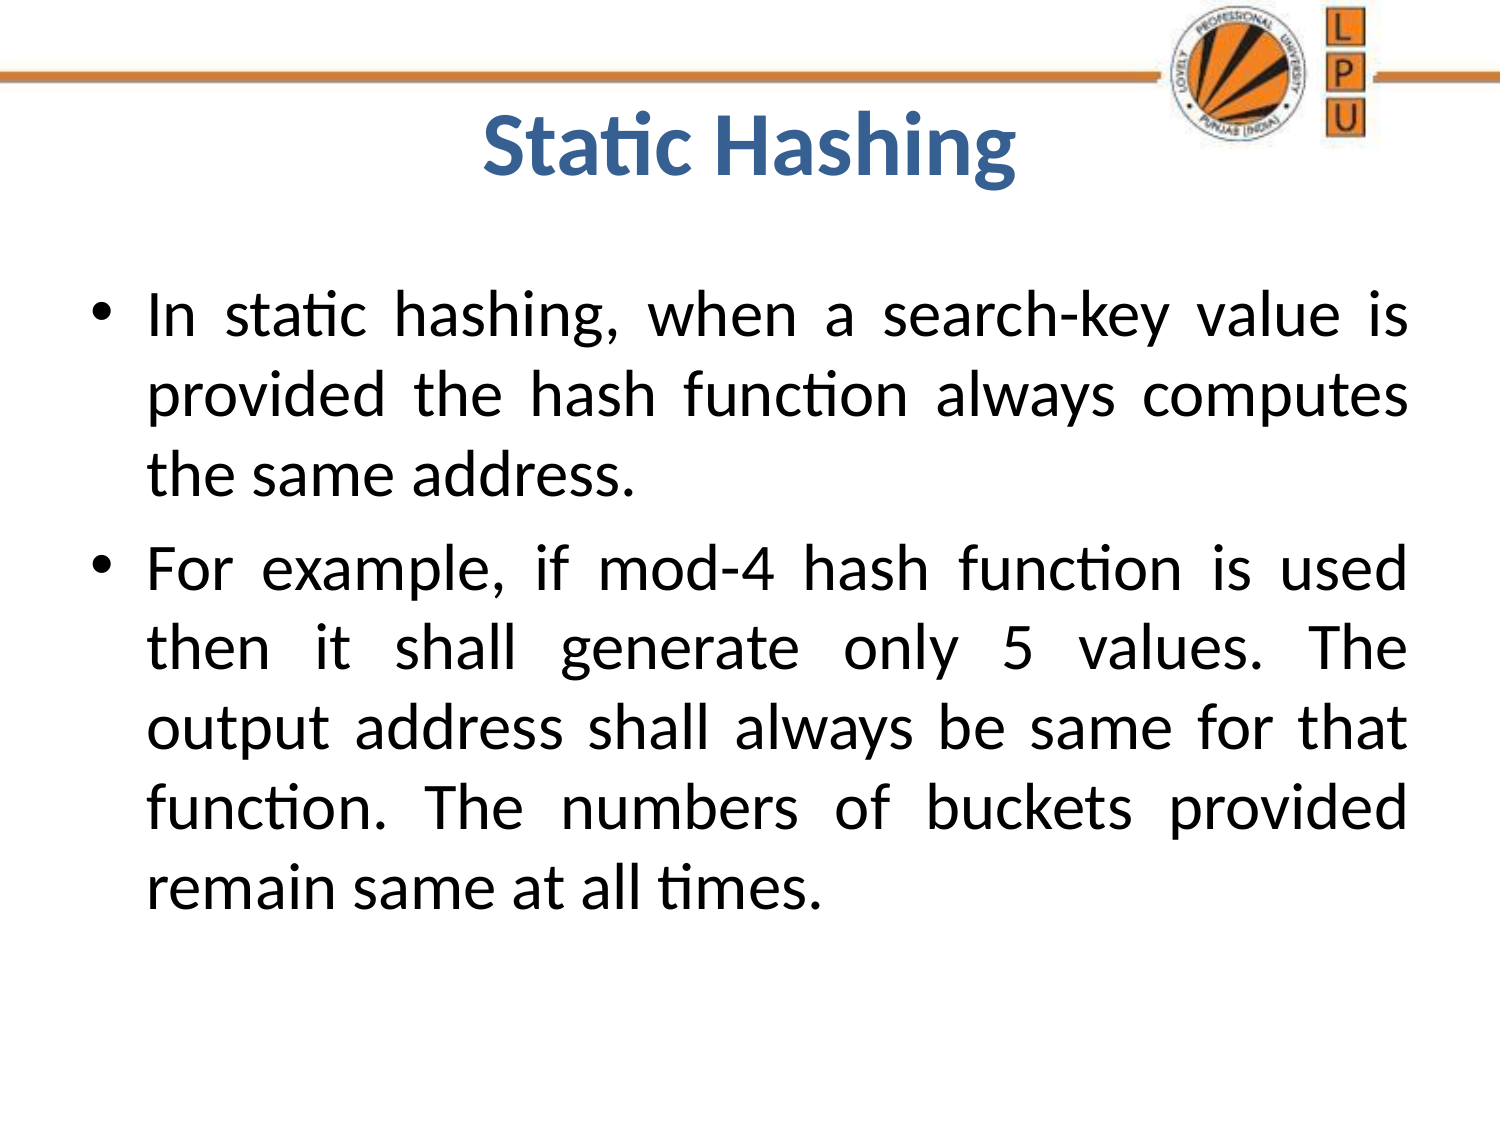

# Static Hashing
In static hashing, when a search-key value is provided the hash function always computes the same address.
For example, if mod-4 hash function is used then it shall generate only 5 values. The output address shall always be same for that function. The numbers of buckets provided remain same at all times.